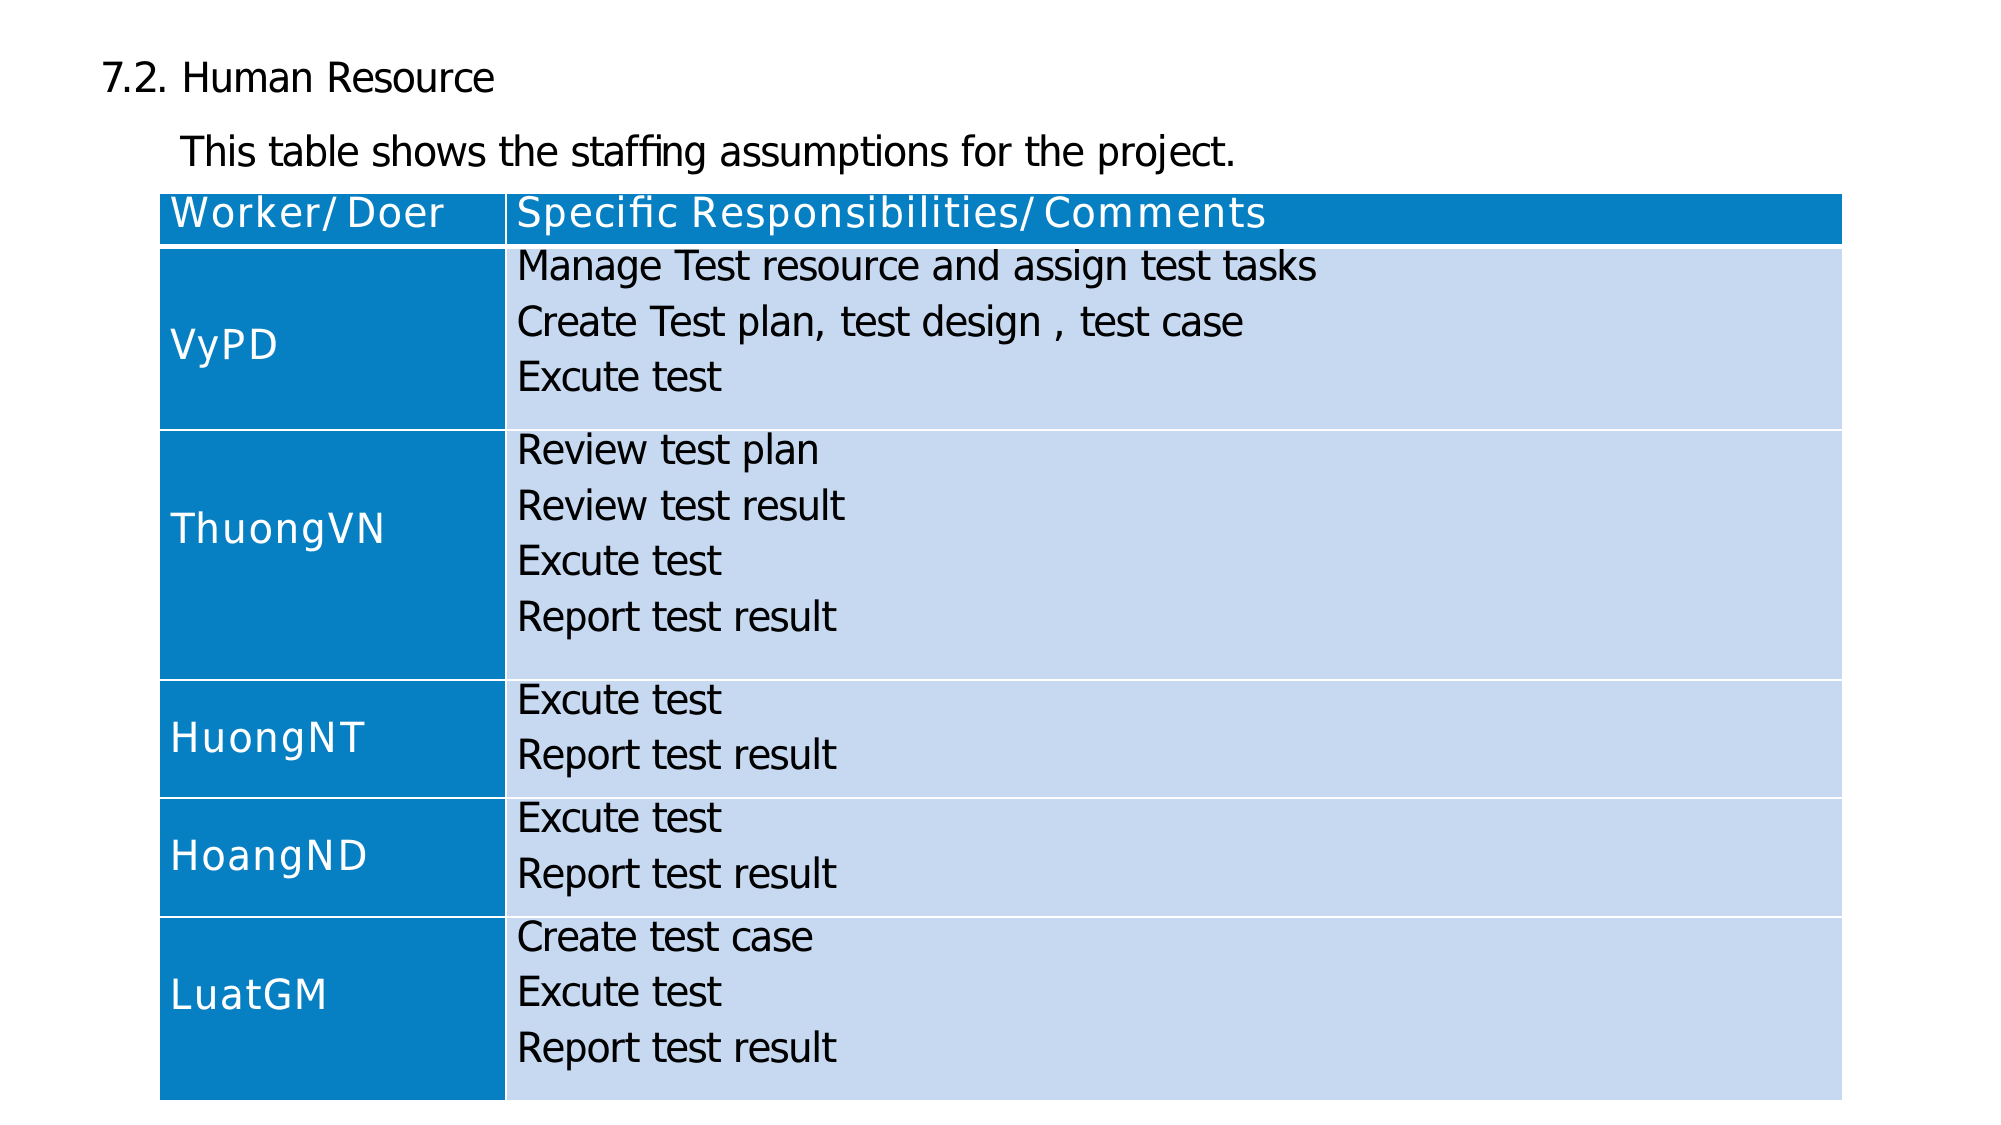

7.2. Human Resource

This table shows the staffing assumptions for the project.

| Worker/Doer | Specific Responsibilities/Comments |
| --- | --- |
| VyPD | Manage Test resource and assign test tasks Create Test plan, test design , test case Excute test |
| ThuongVN | Review test plan Review test result Excute test Report test result |
| HuongNT | Excute test Report test result |
| HoangND | Excute test Report test result |
| LuatGM | Create test case Excute test Report test result |